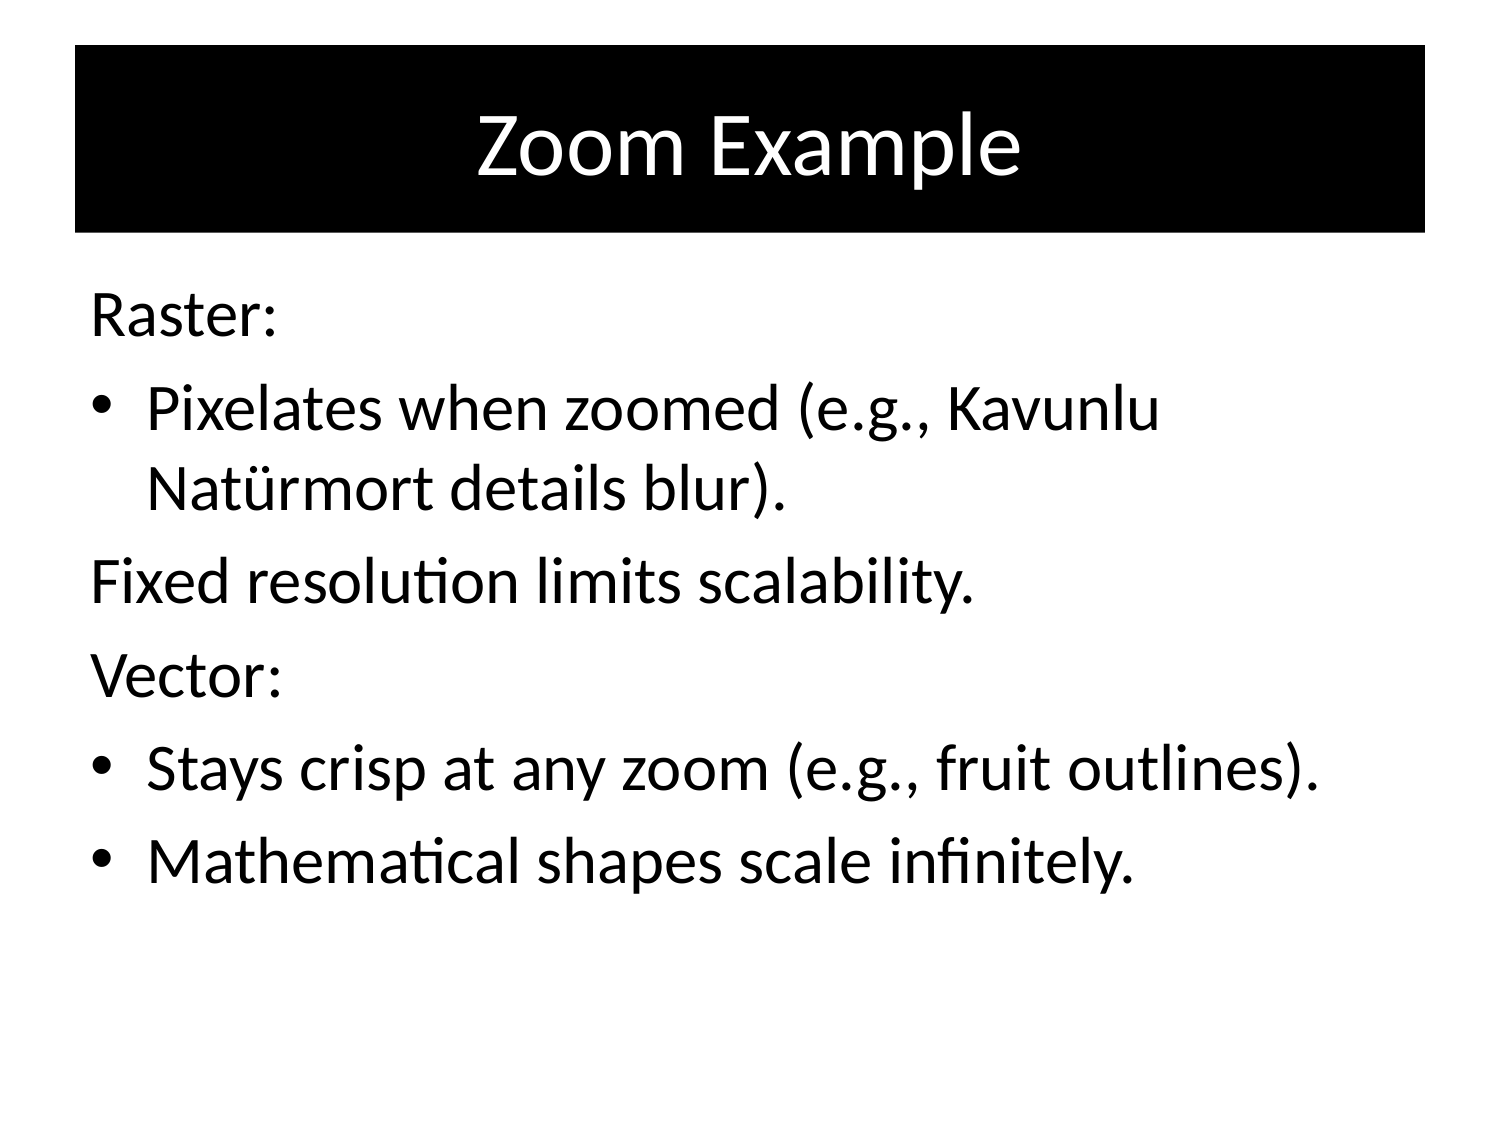

# Zoom Example
Raster:
Pixelates when zoomed (e.g., Kavunlu Natürmort details blur).
Fixed resolution limits scalability.
Vector:
Stays crisp at any zoom (e.g., fruit outlines).
Mathematical shapes scale infinitely.